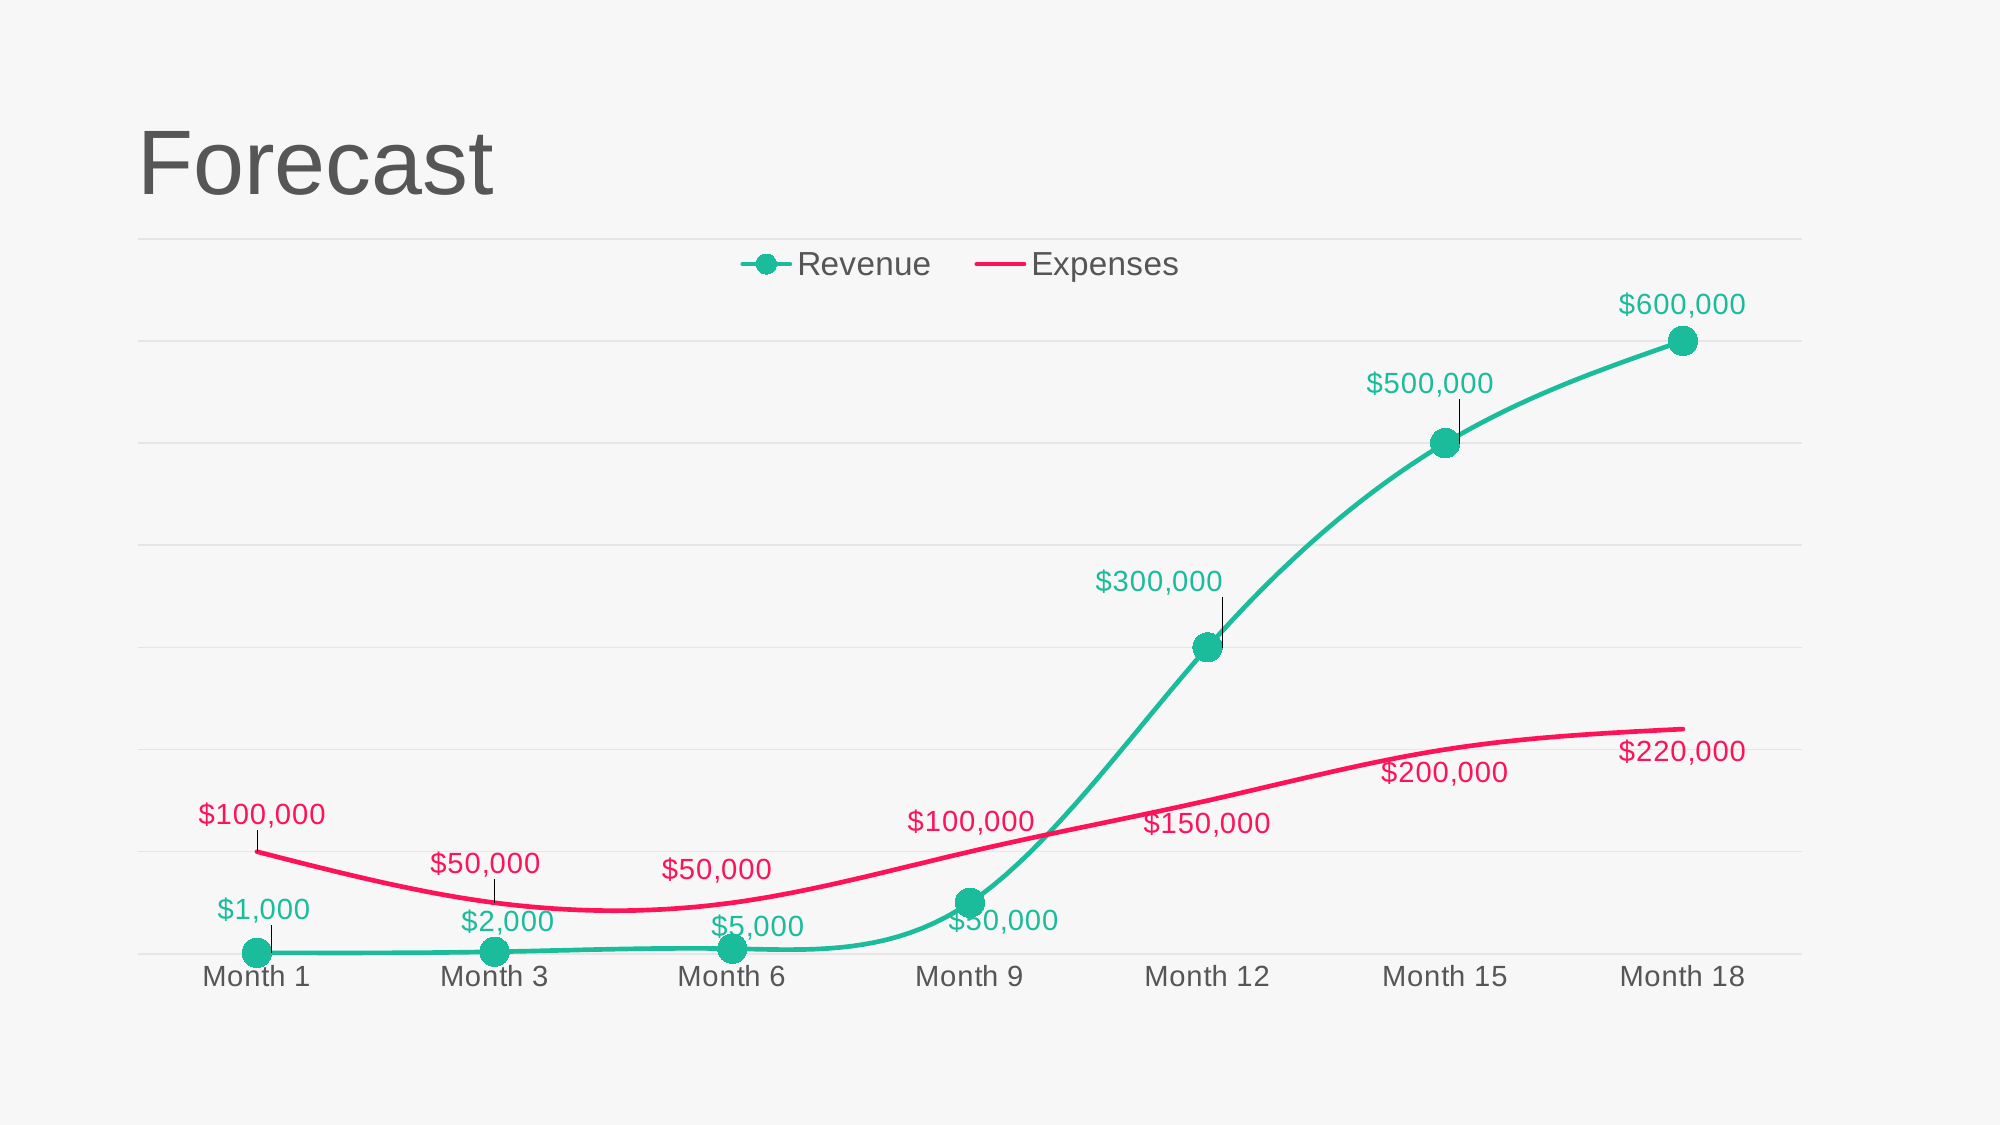

Forecast

### Chart

| Category | Revenue | Expenses |
|---|---|---|
| Month 1 | 1000.0 | 100000.0 |
| Month 3 | 2000.0 | 50000.0 |
| Month 6 | 5000.0 | 50000.0 |
| Month 9 | 50000.0 | 100000.0 |
| Month 12 | 300000.0 | 150000.0 |
| Month 15 | 500000.0 | 200000.0 |
| Month 18 | 600000.0 | 220000.0 |